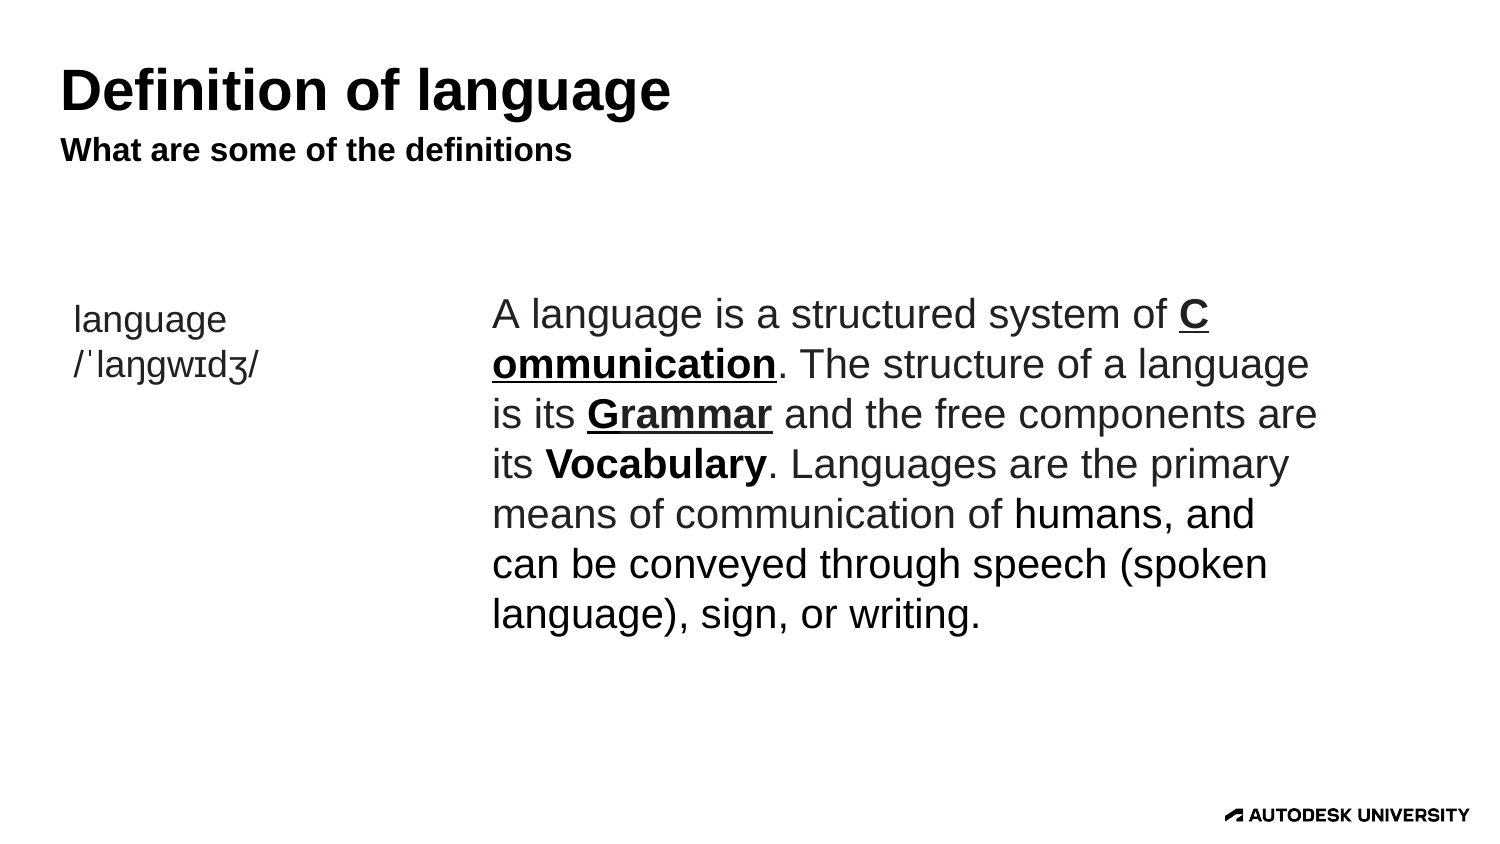

# Definition of language
What are some of the definitions
language
/ˈlaŋɡwɪdʒ/
A language is a structured system of Communication. The structure of a language is its Grammar and the free components are its Vocabulary. Languages are the primary means of communication of humans, and can be conveyed through speech (spoken language), sign, or writing.